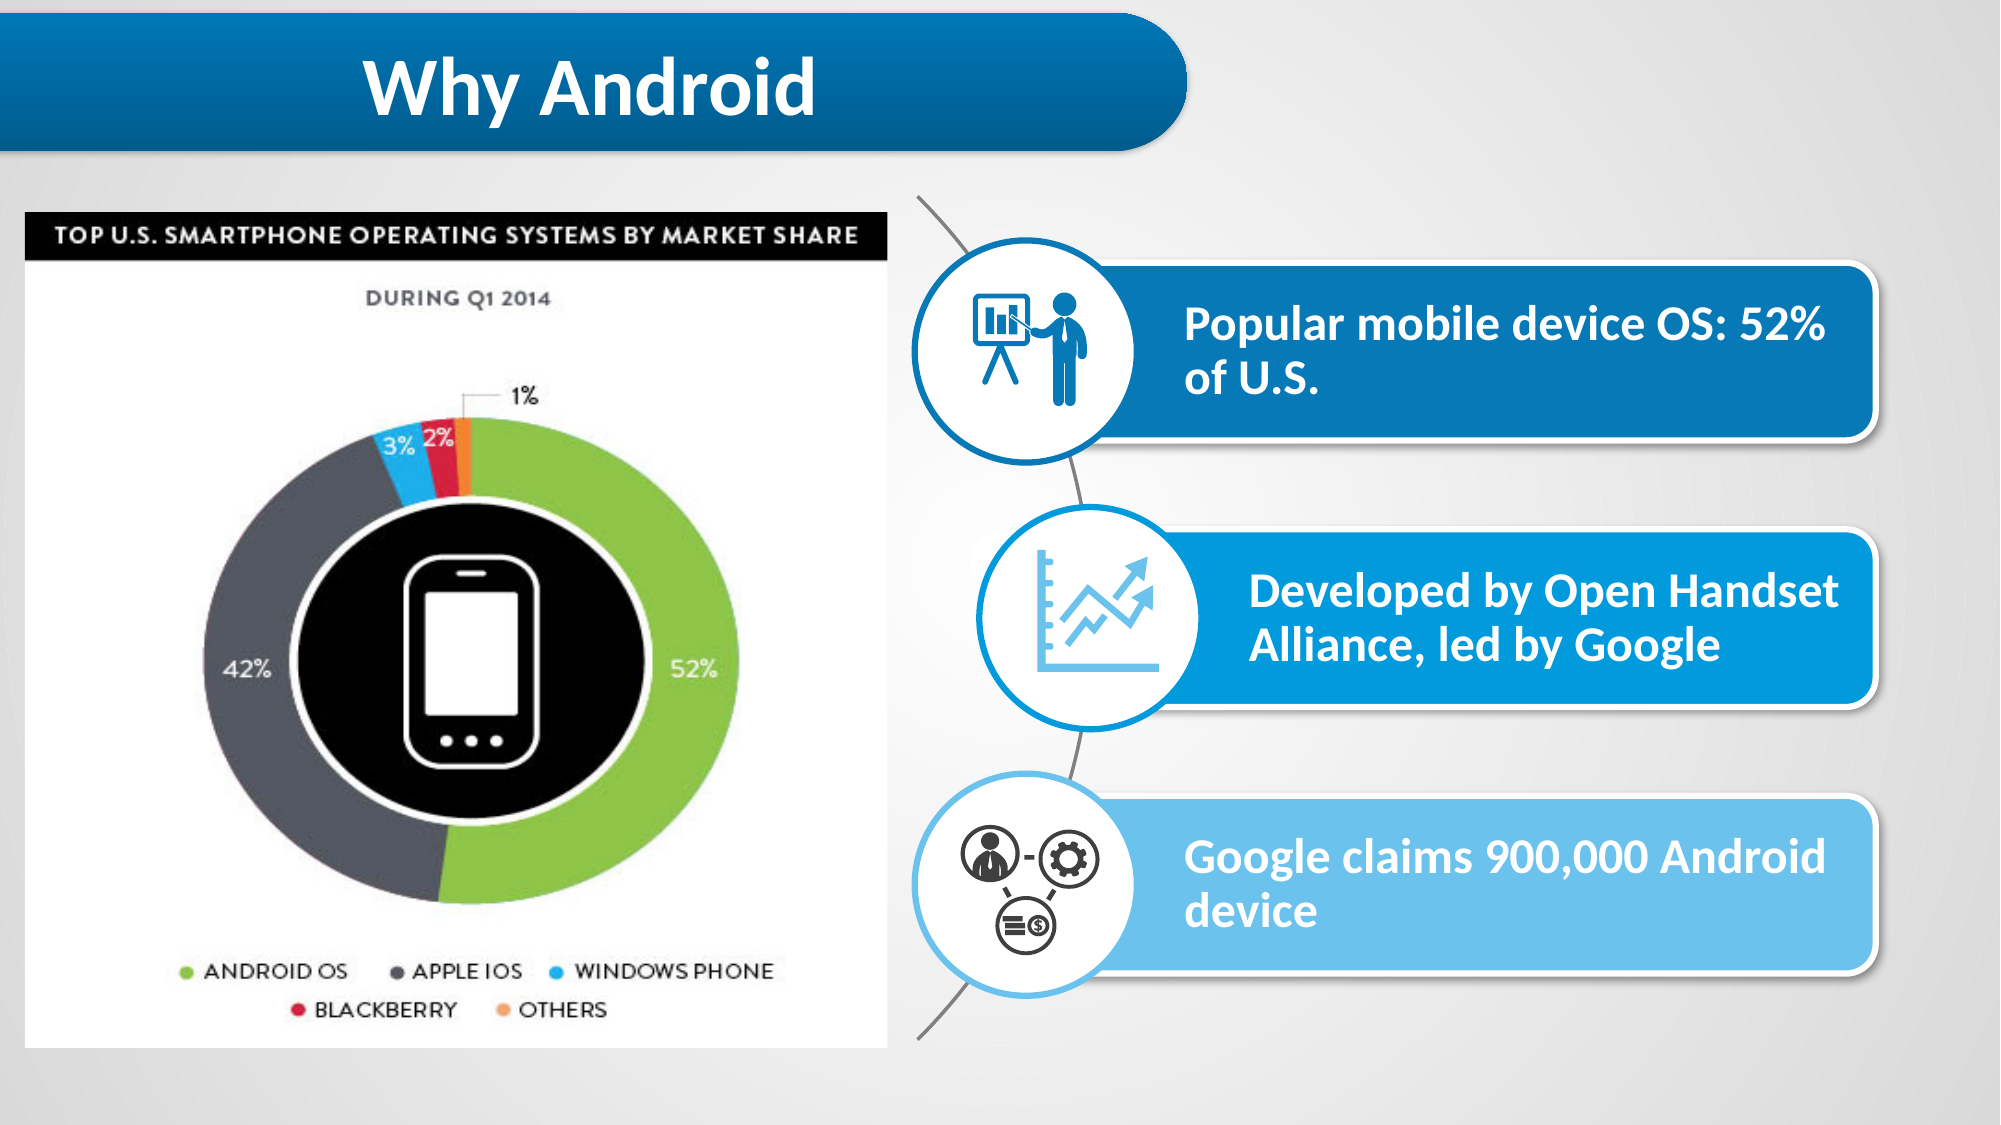

Why Android
Popular mobile device OS: 52% of U.S.
Developed by Open Handset Alliance, led by Google
Google claims 900,000 Android device

[unsupported chart]